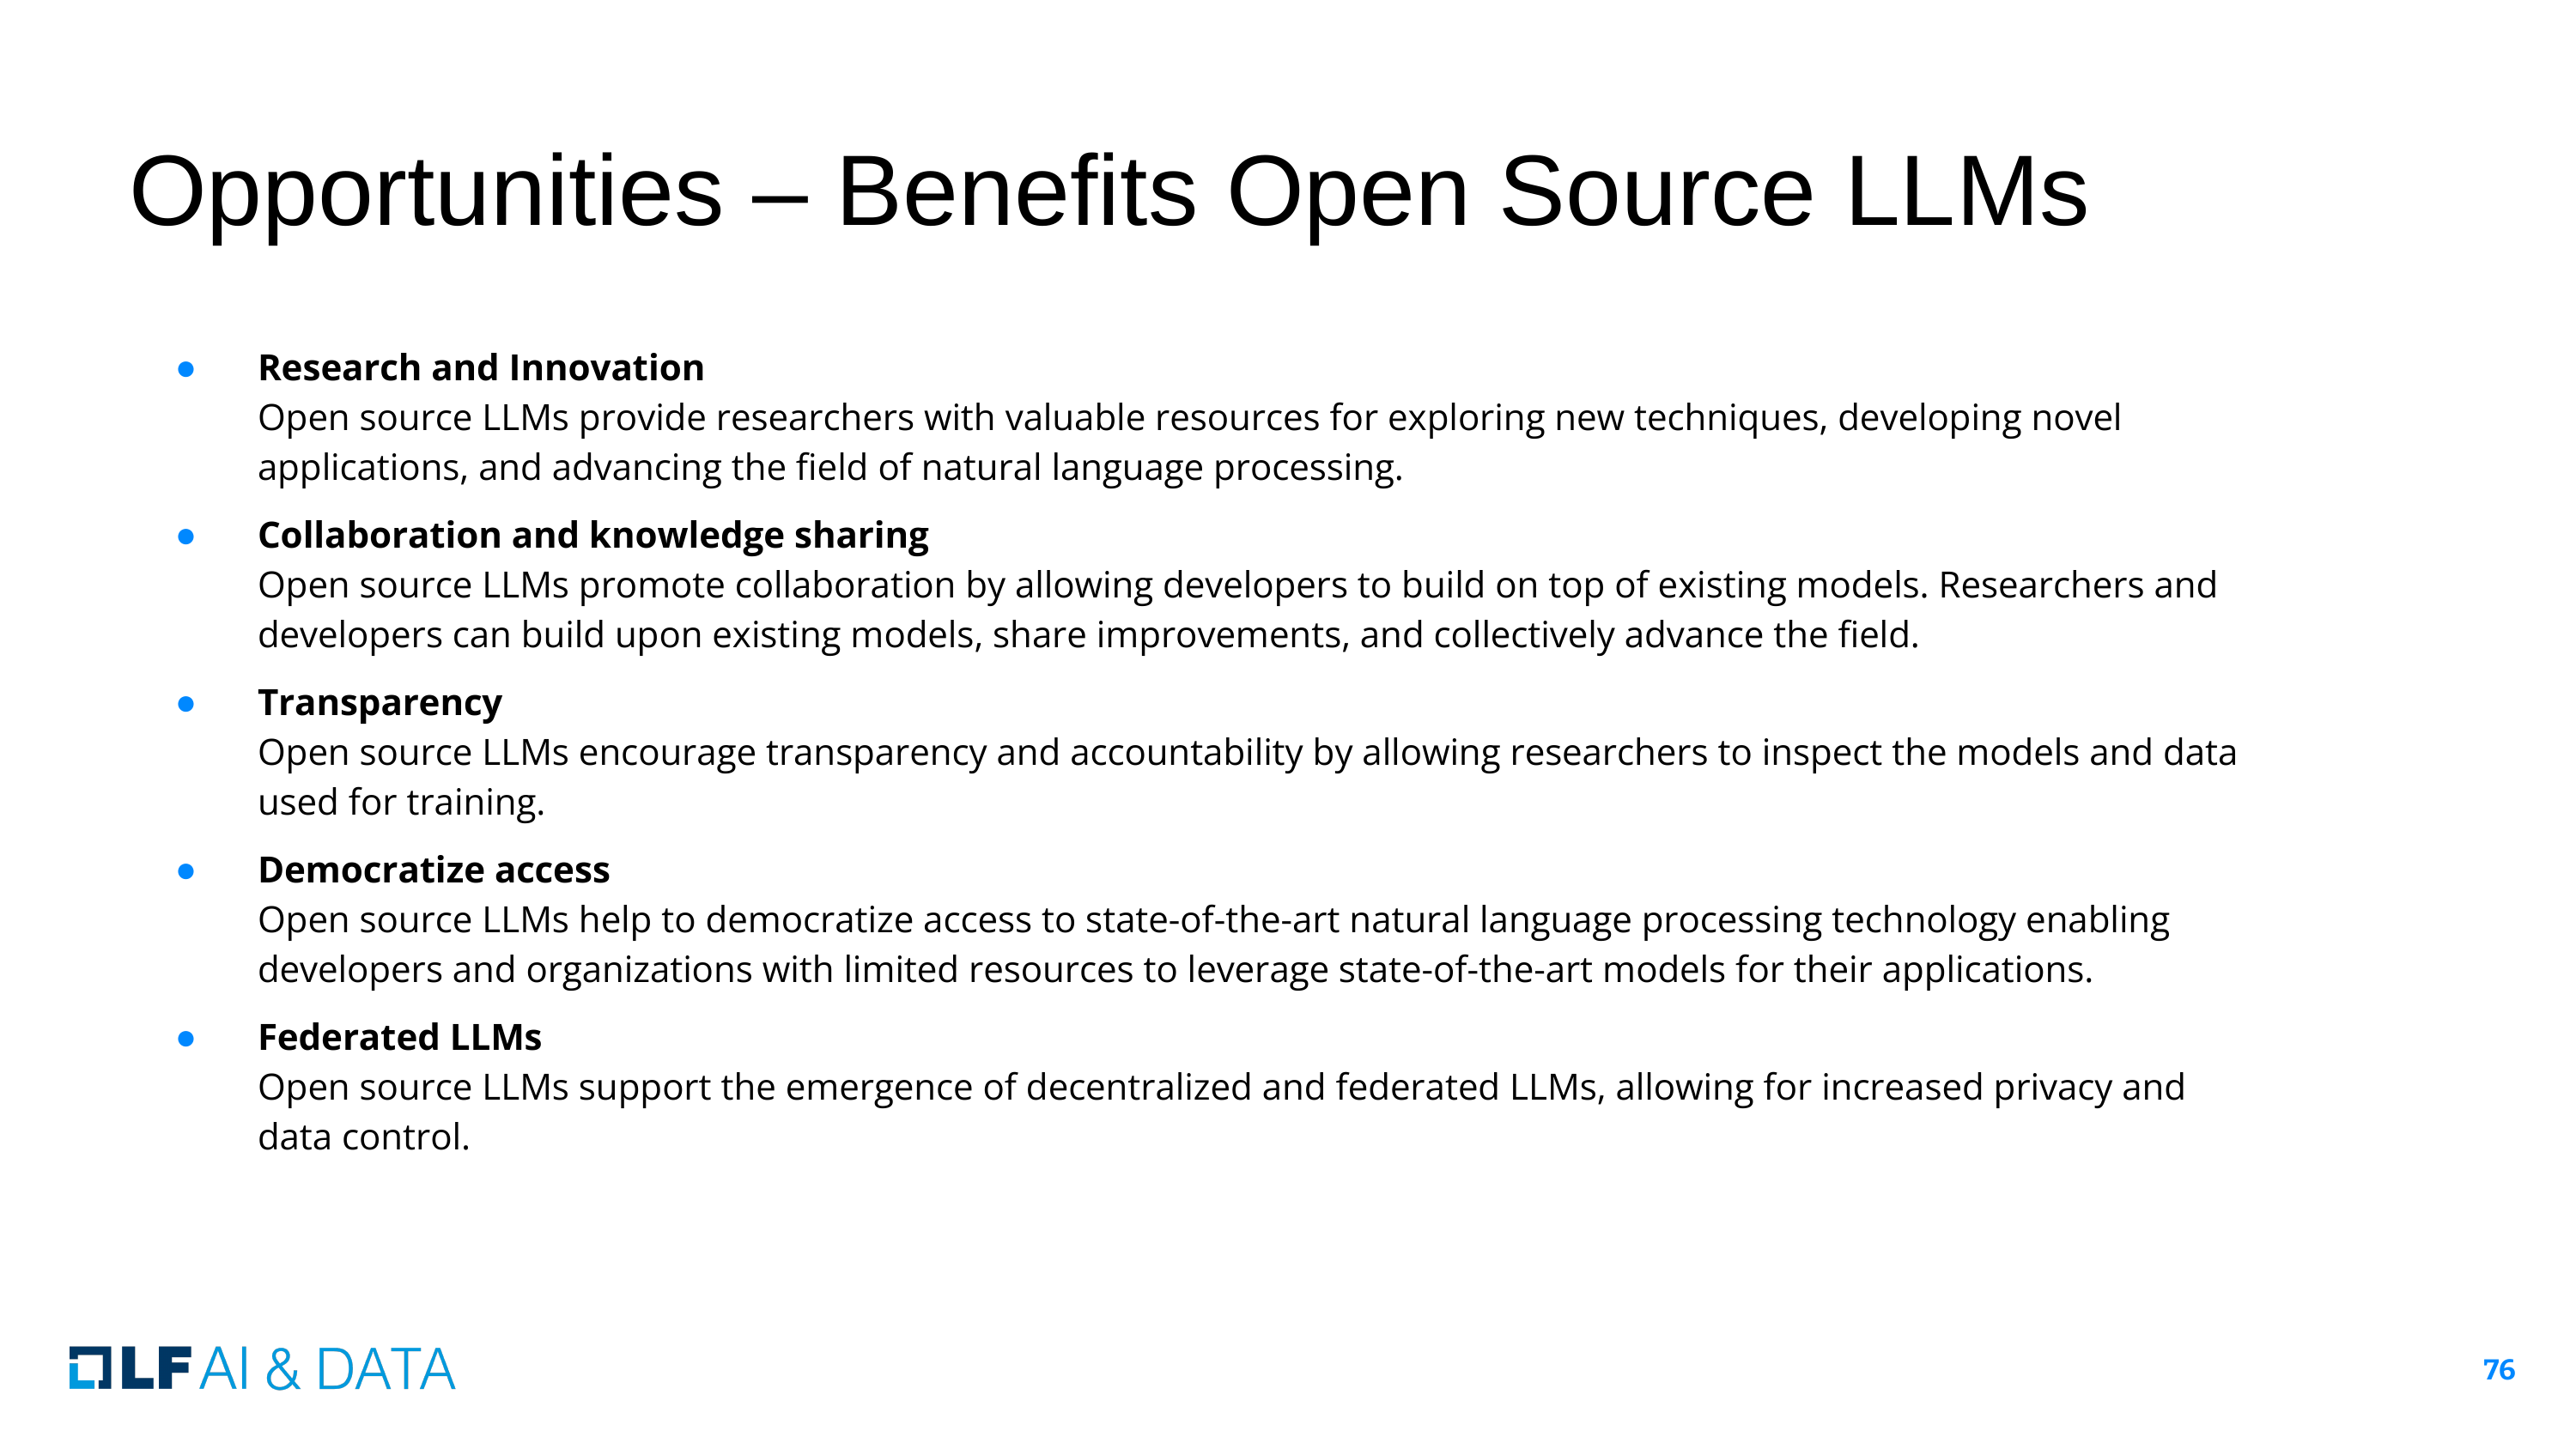

# Opportunities – Benefits Open Source LLMs
Research and Innovation
Open source LLMs provide researchers with valuable resources for exploring new techniques, developing novel applications, and advancing the field of natural language processing.
Collaboration and knowledge sharing
Open source LLMs promote collaboration by allowing developers to build on top of existing models. Researchers and developers can build upon existing models, share improvements, and collectively advance the field.
Transparency
Open source LLMs encourage transparency and accountability by allowing researchers to inspect the models and data used for training.
Democratize access
Open source LLMs help to democratize access to state-of-the-art natural language processing technology enabling developers and organizations with limited resources to leverage state-of-the-art models for their applications.
Federated LLMs
Open source LLMs support the emergence of decentralized and federated LLMs, allowing for increased privacy and data control.
76